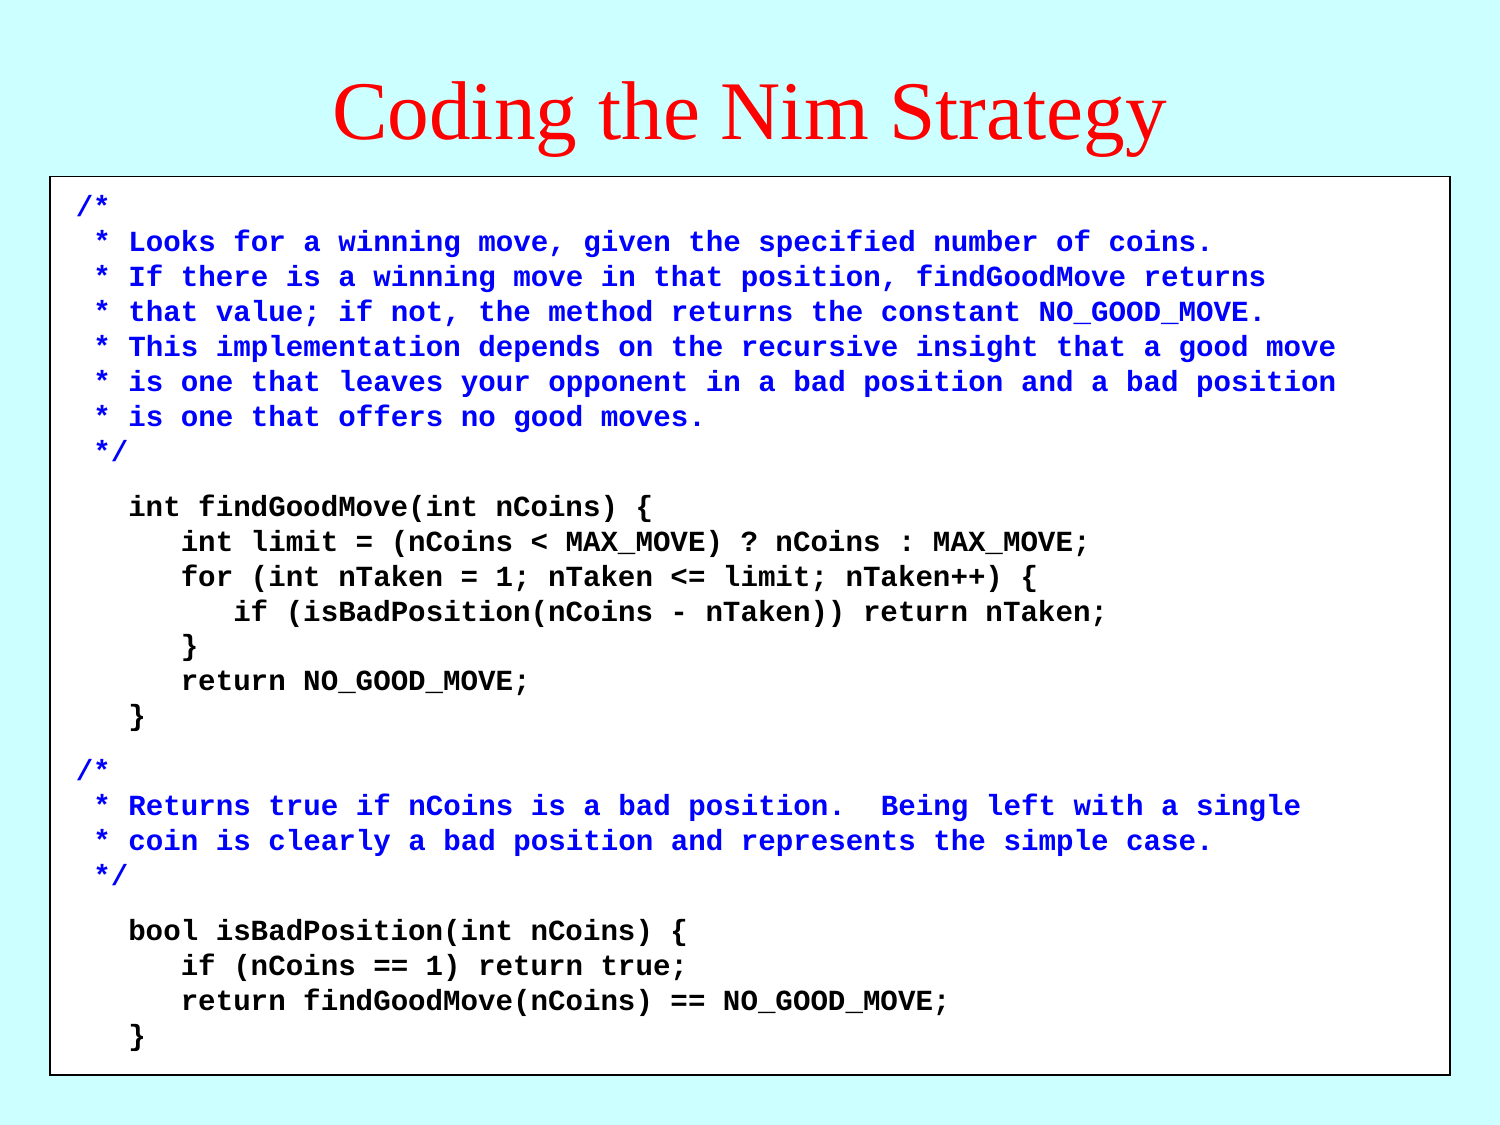

# Coding the Nim Strategy

/*
 * Looks for a winning move, given the specified number of coins.
 * If there is a winning move in that position, findGoodMove returns
 * that value; if not, the method returns the constant NO_GOOD_MOVE.
 * This implementation depends on the recursive insight that a good move
 * is one that leaves your opponent in a bad position and a bad position
 * is one that offers no good moves.
 */

   int findGoodMove(int nCoins) {
      int limit = (nCoins < MAX_MOVE) ? nCoins : MAX_MOVE;
      for (int nTaken = 1; nTaken <= limit; nTaken++) {
         if (isBadPosition(nCoins - nTaken)) return nTaken;
      }
      return NO_GOOD_MOVE;
   }

/*
 * Returns true if nCoins is a bad position.  Being left with a single
 * coin is clearly a bad position and represents the simple case.
 */

   bool isBadPosition(int nCoins) {
      if (nCoins == 1) return true;
      return findGoodMove(nCoins) == NO_GOOD_MOVE;
   }